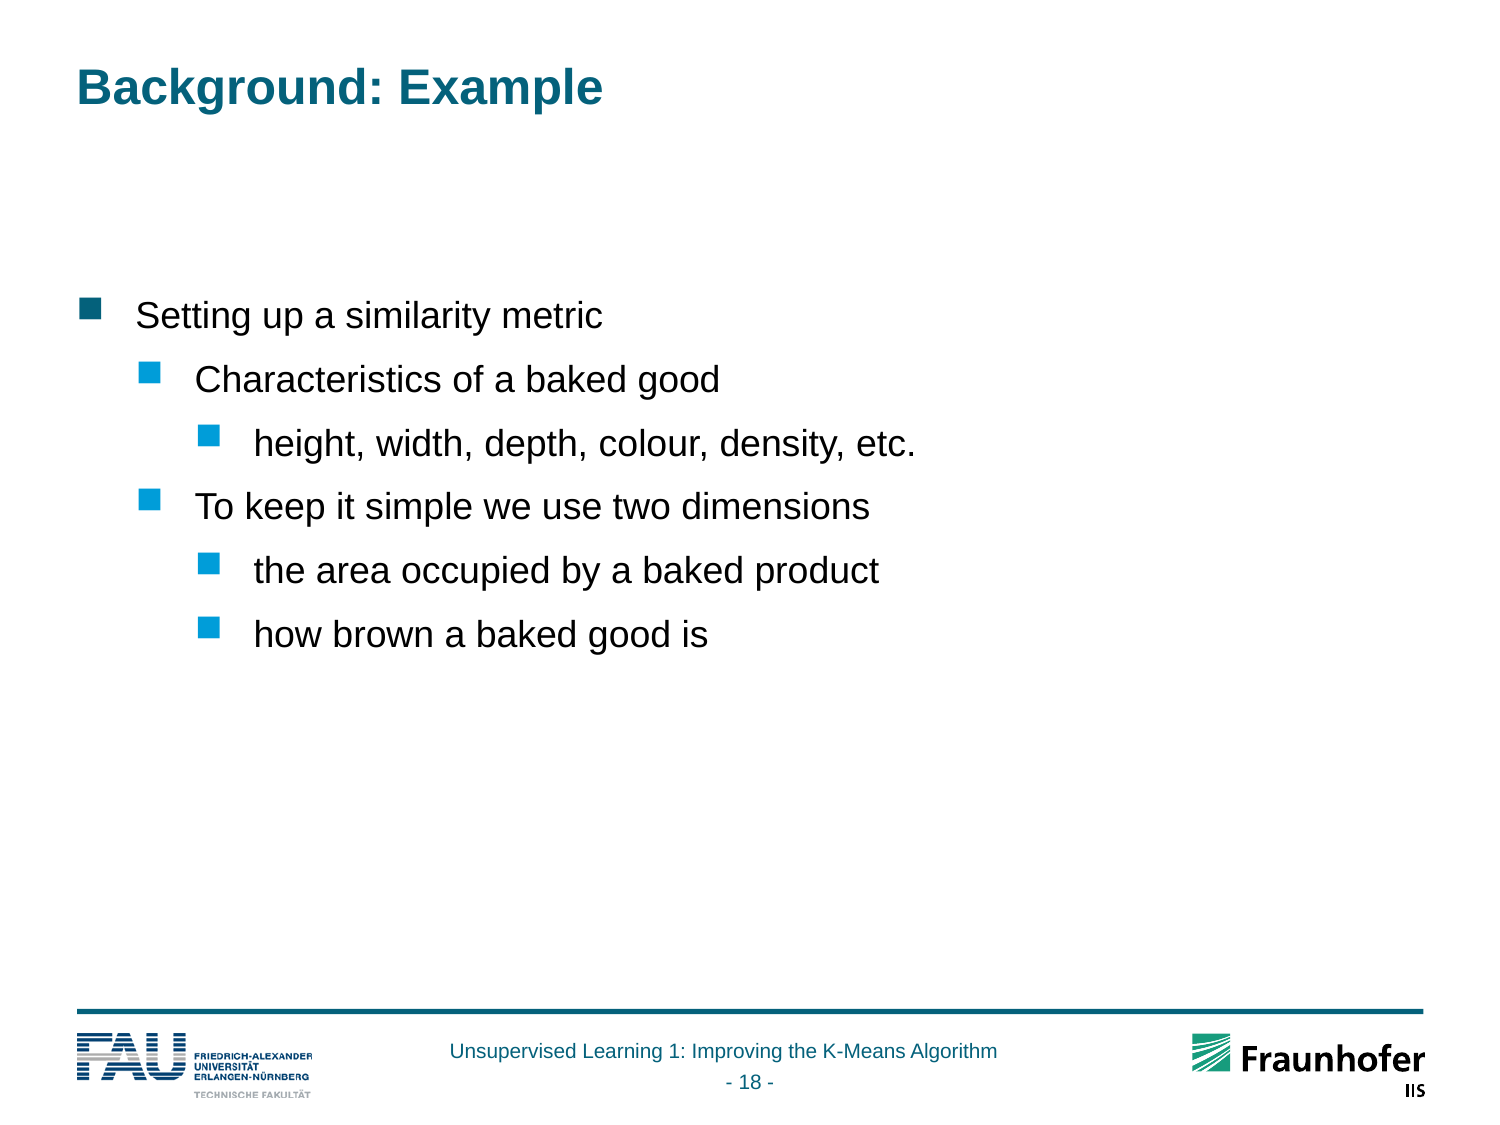

# Background: Example
Setting up a similarity metric
Characteristics of a baked good
height, width, depth, colour, density, etc.
To keep it simple we use two dimensions
the area occupied by a baked product
how brown a baked good is